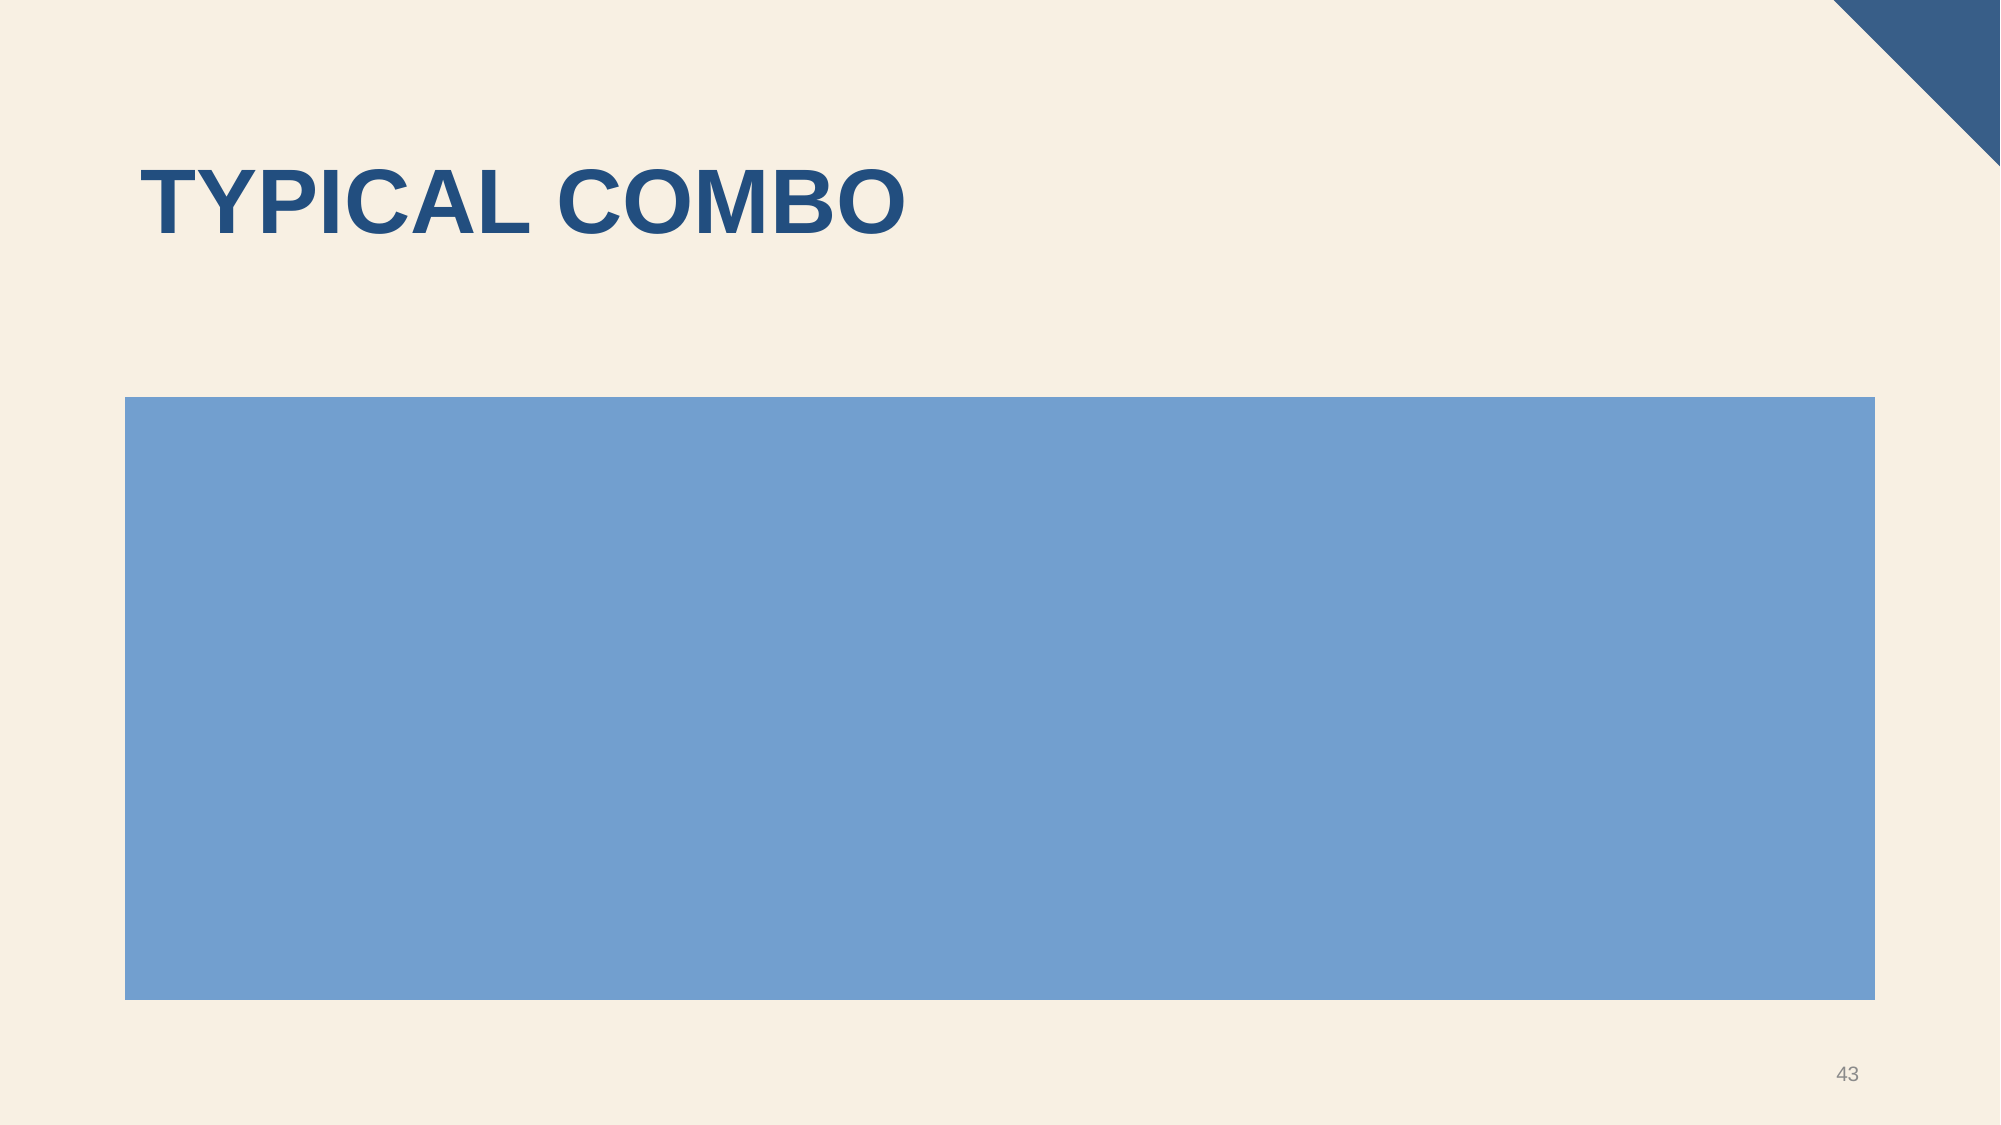

# Typical combo
Pretrain
Make an instruct/Use an instruct dataset in that domain for Supervised fine-tuning
While it might work not specific to law.
43